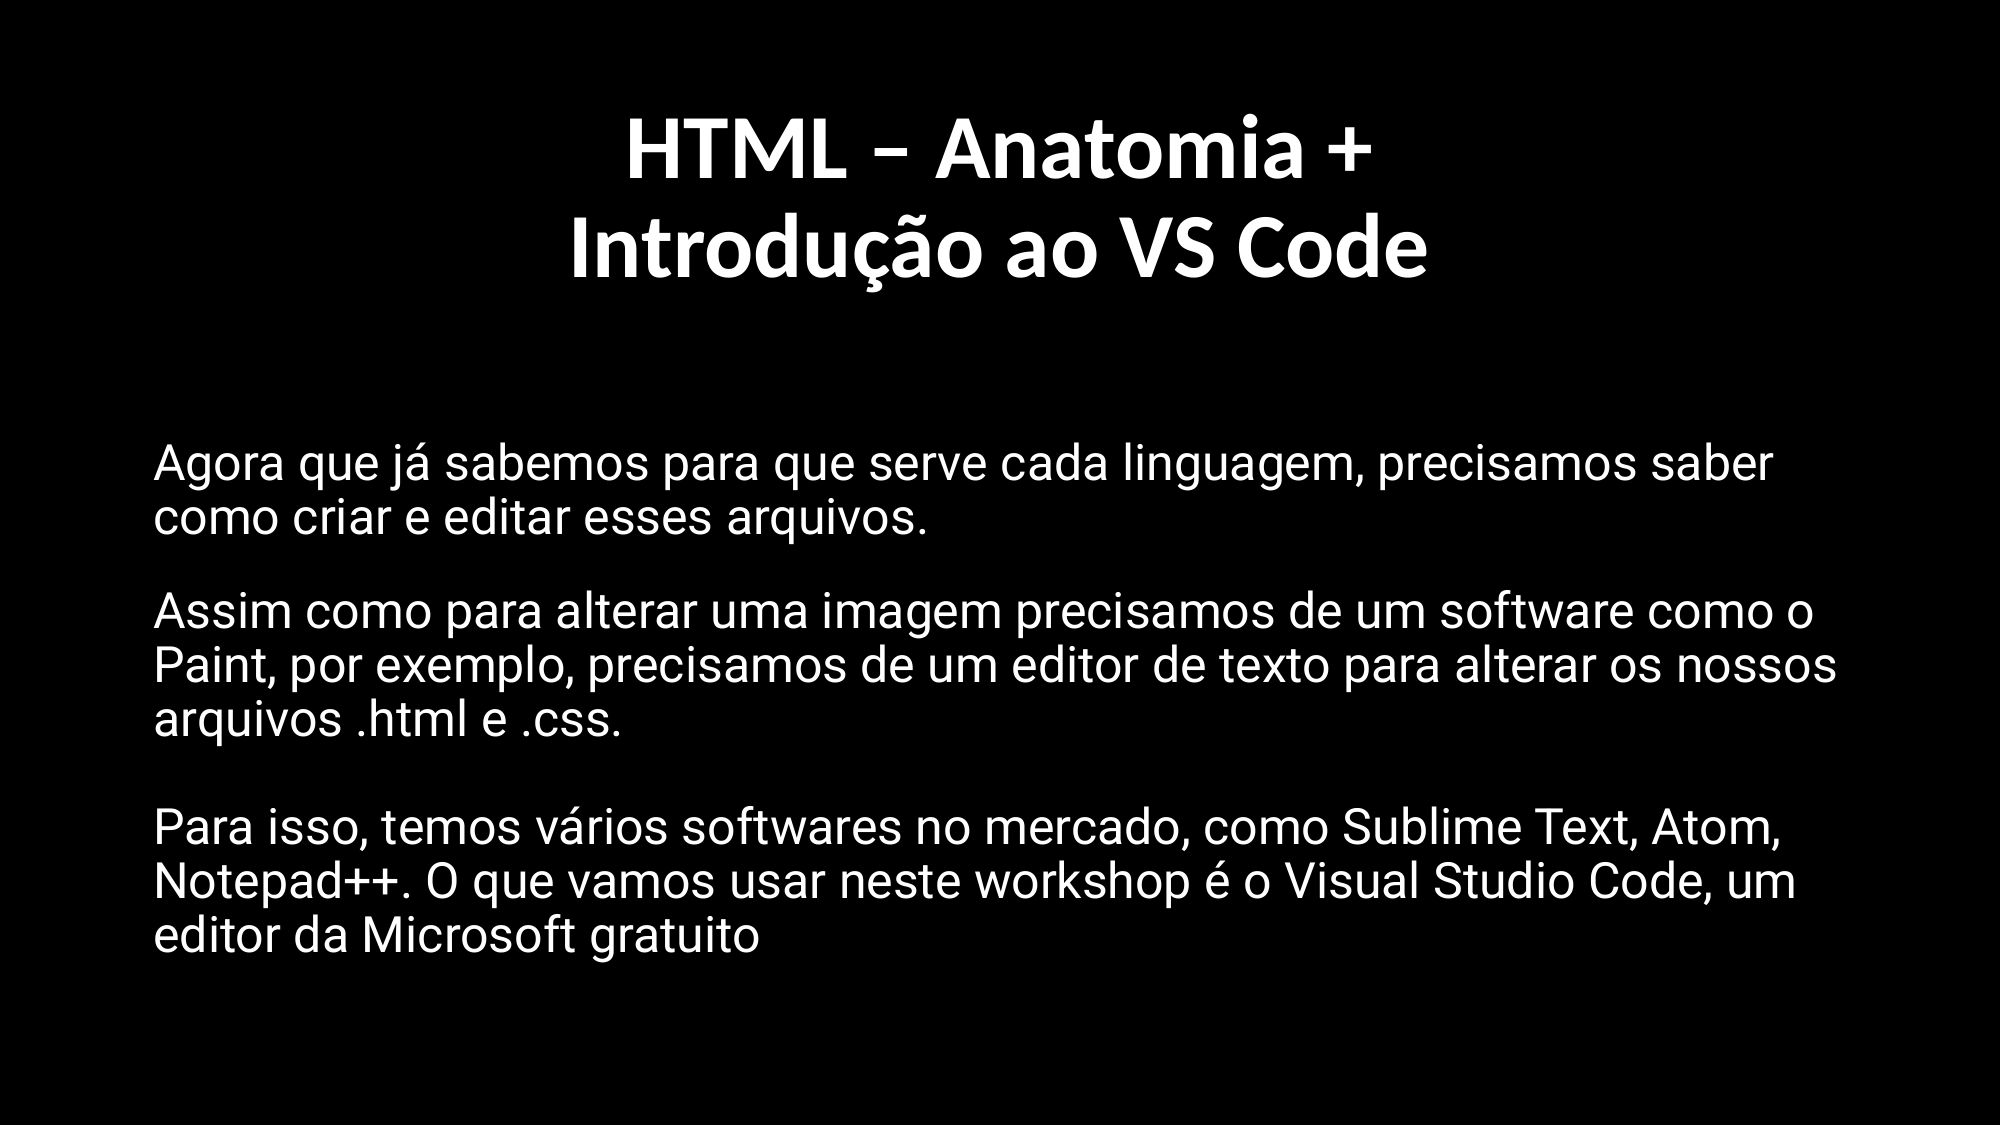

# HTML – Anatomia + Introdução ao VS Code
Agora que já sabemos para que serve cada linguagem, precisamos saber como criar e editar esses arquivos.
Assim como para alterar uma imagem precisamos de um software como o Paint, por exemplo, precisamos de um editor de texto para alterar os nossos arquivos .html e .css.
Para isso, temos vários softwares no mercado, como Sublime Text, Atom, Notepad++. O que vamos usar neste workshop é o Visual Studio Code, um editor da Microsoft gratuito